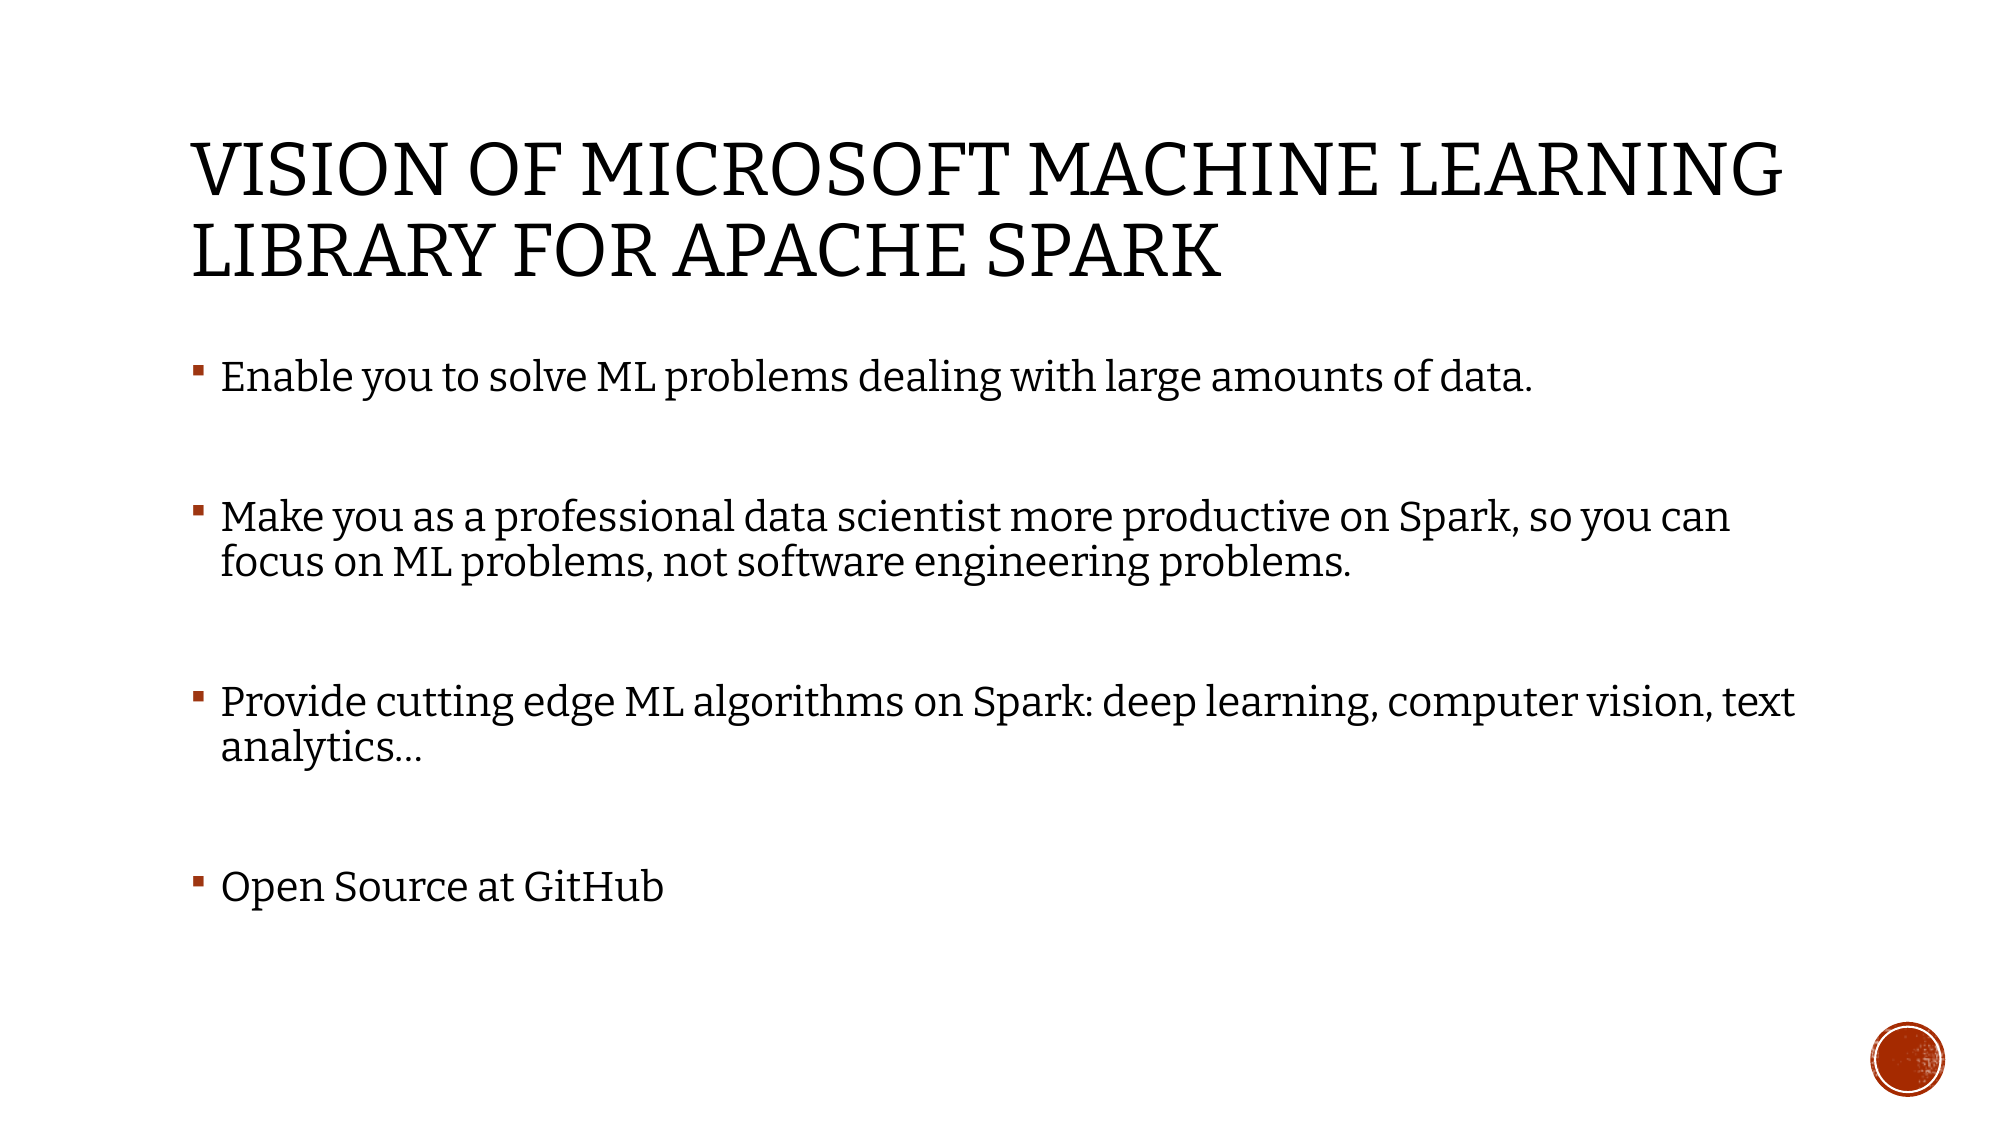

# Vision of Microsoft Machine Learning Library for Apache Spark
Enable you to solve ML problems dealing with large amounts of data.

Make you as a professional data scientist more productive on Spark, so you can focus on ML problems, not software engineering problems.

Provide cutting edge ML algorithms on Spark: deep learning, computer vision, text analytics…

Open Source at GitHub